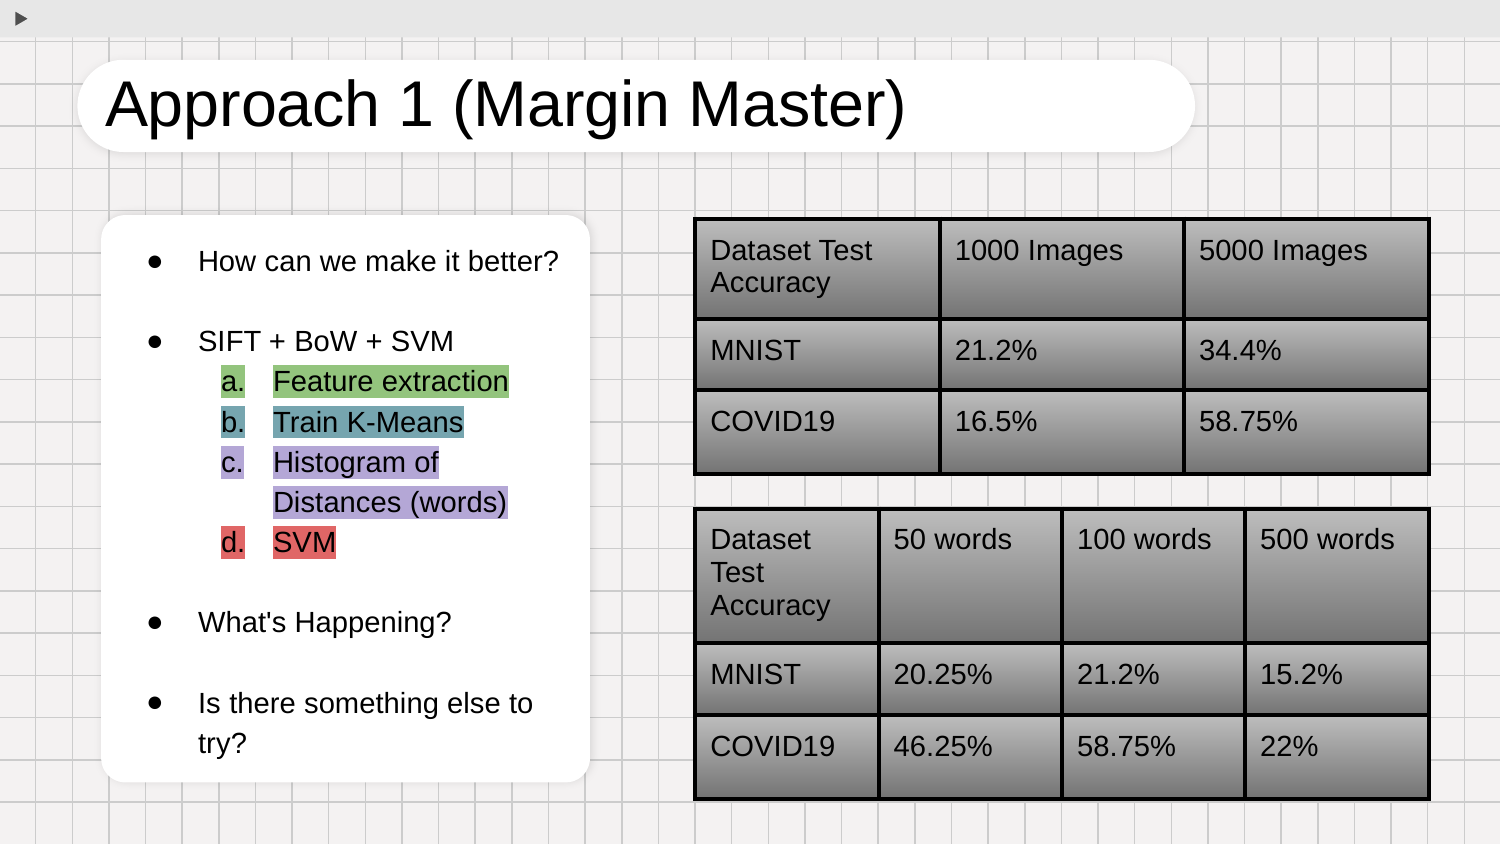

# Approach 1 (Margin Master)

How can we make it better?

SIFT + BoW + SVM
Feature extraction
Train K-Means
Histogram of Distances (words)
SVM

What's Happening?

Is there something else to try?
| Dataset Test Accuracy | 1000 Images | 5000 Images |
| --- | --- | --- |
| MNIST | 21.2% | 34.4% |
| COVID19 | 16.5% | 58.75% |
| Dataset Test Accuracy | 50 words | 100 words | 500 words |
| --- | --- | --- | --- |
| MNIST | 20.25% | 21.2% | 15.2% |
| COVID19 | 46.25% | 58.75% | 22% |